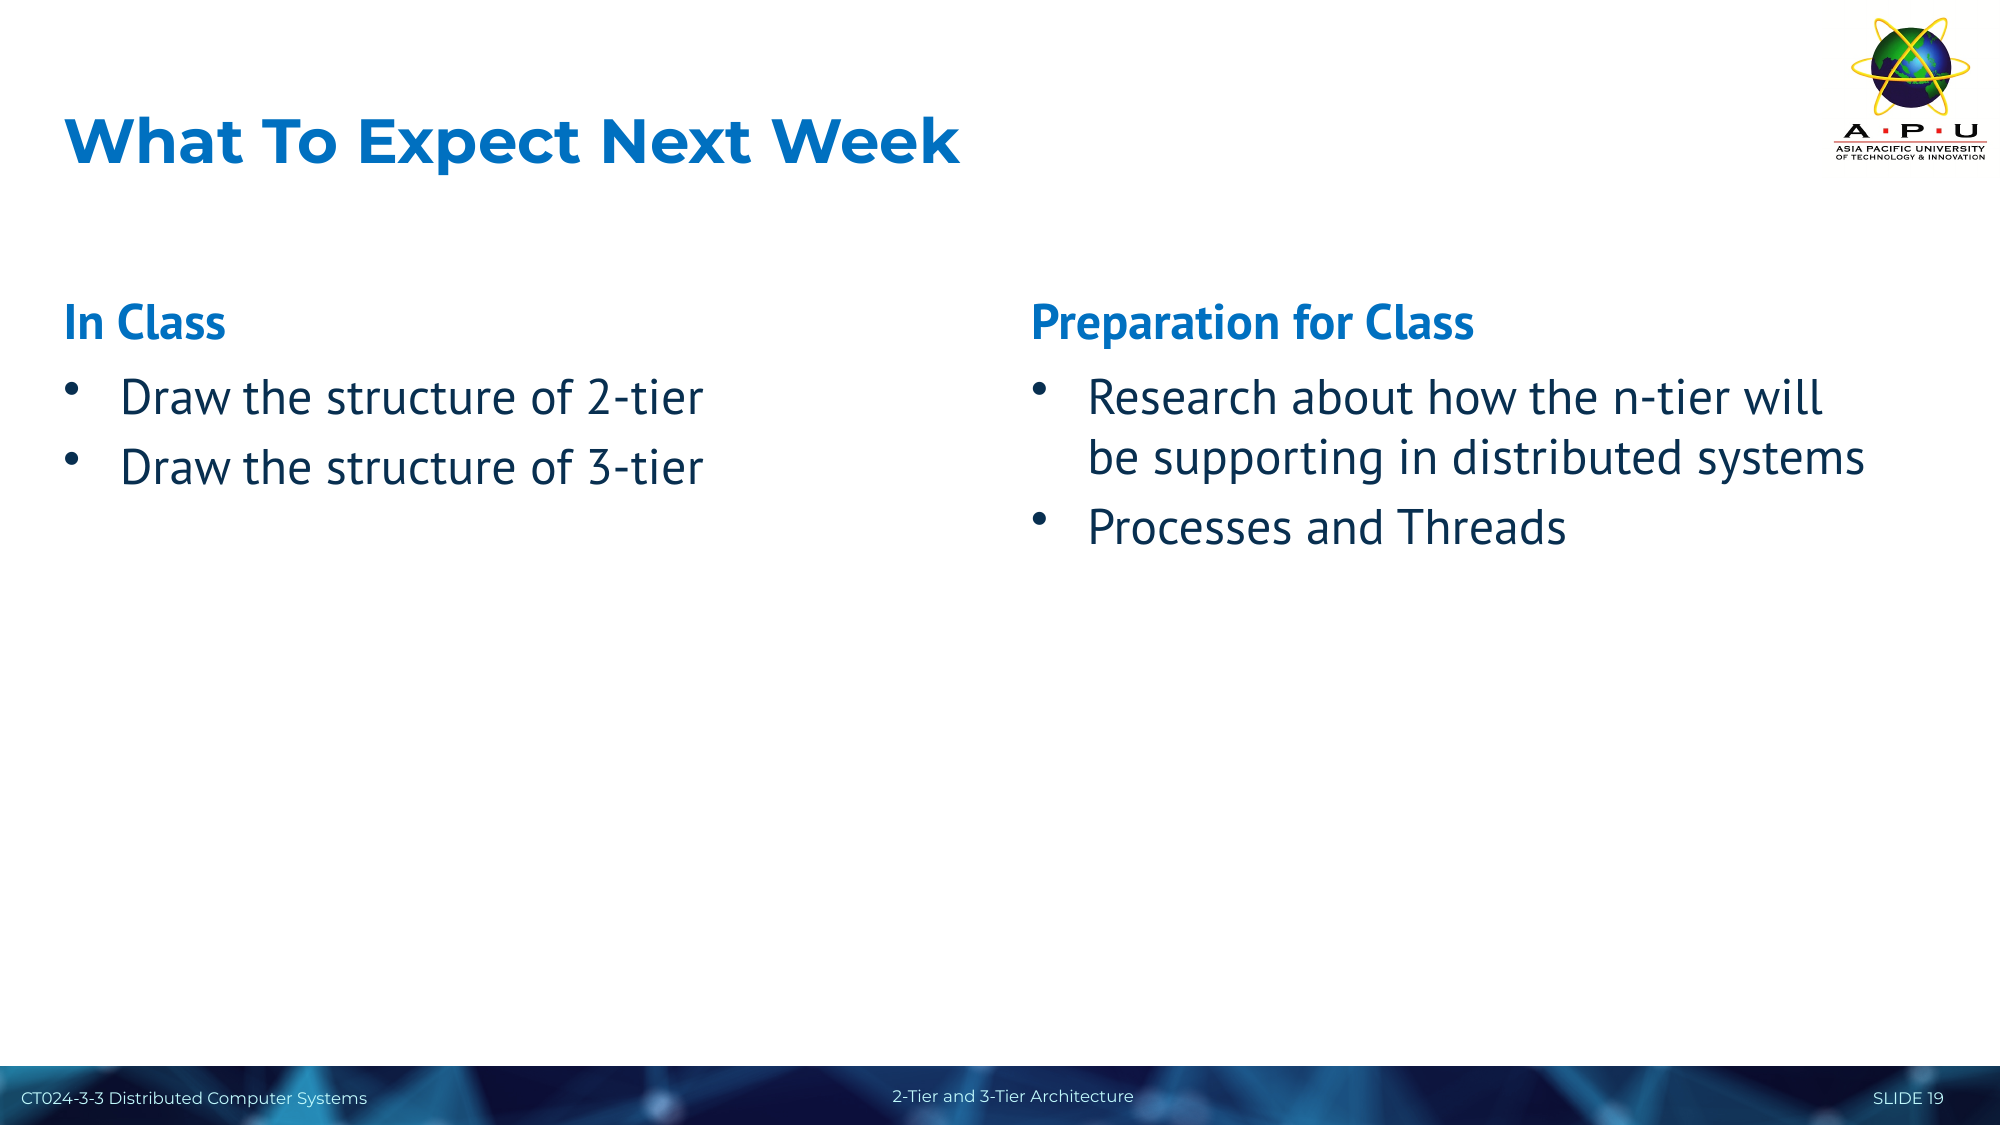

# What To Expect Next Week
In Class
Preparation for Class
Draw the structure of 2-tier
Draw the structure of 3-tier
Research about how the n-tier will be supporting in distributed systems
Processes and Threads